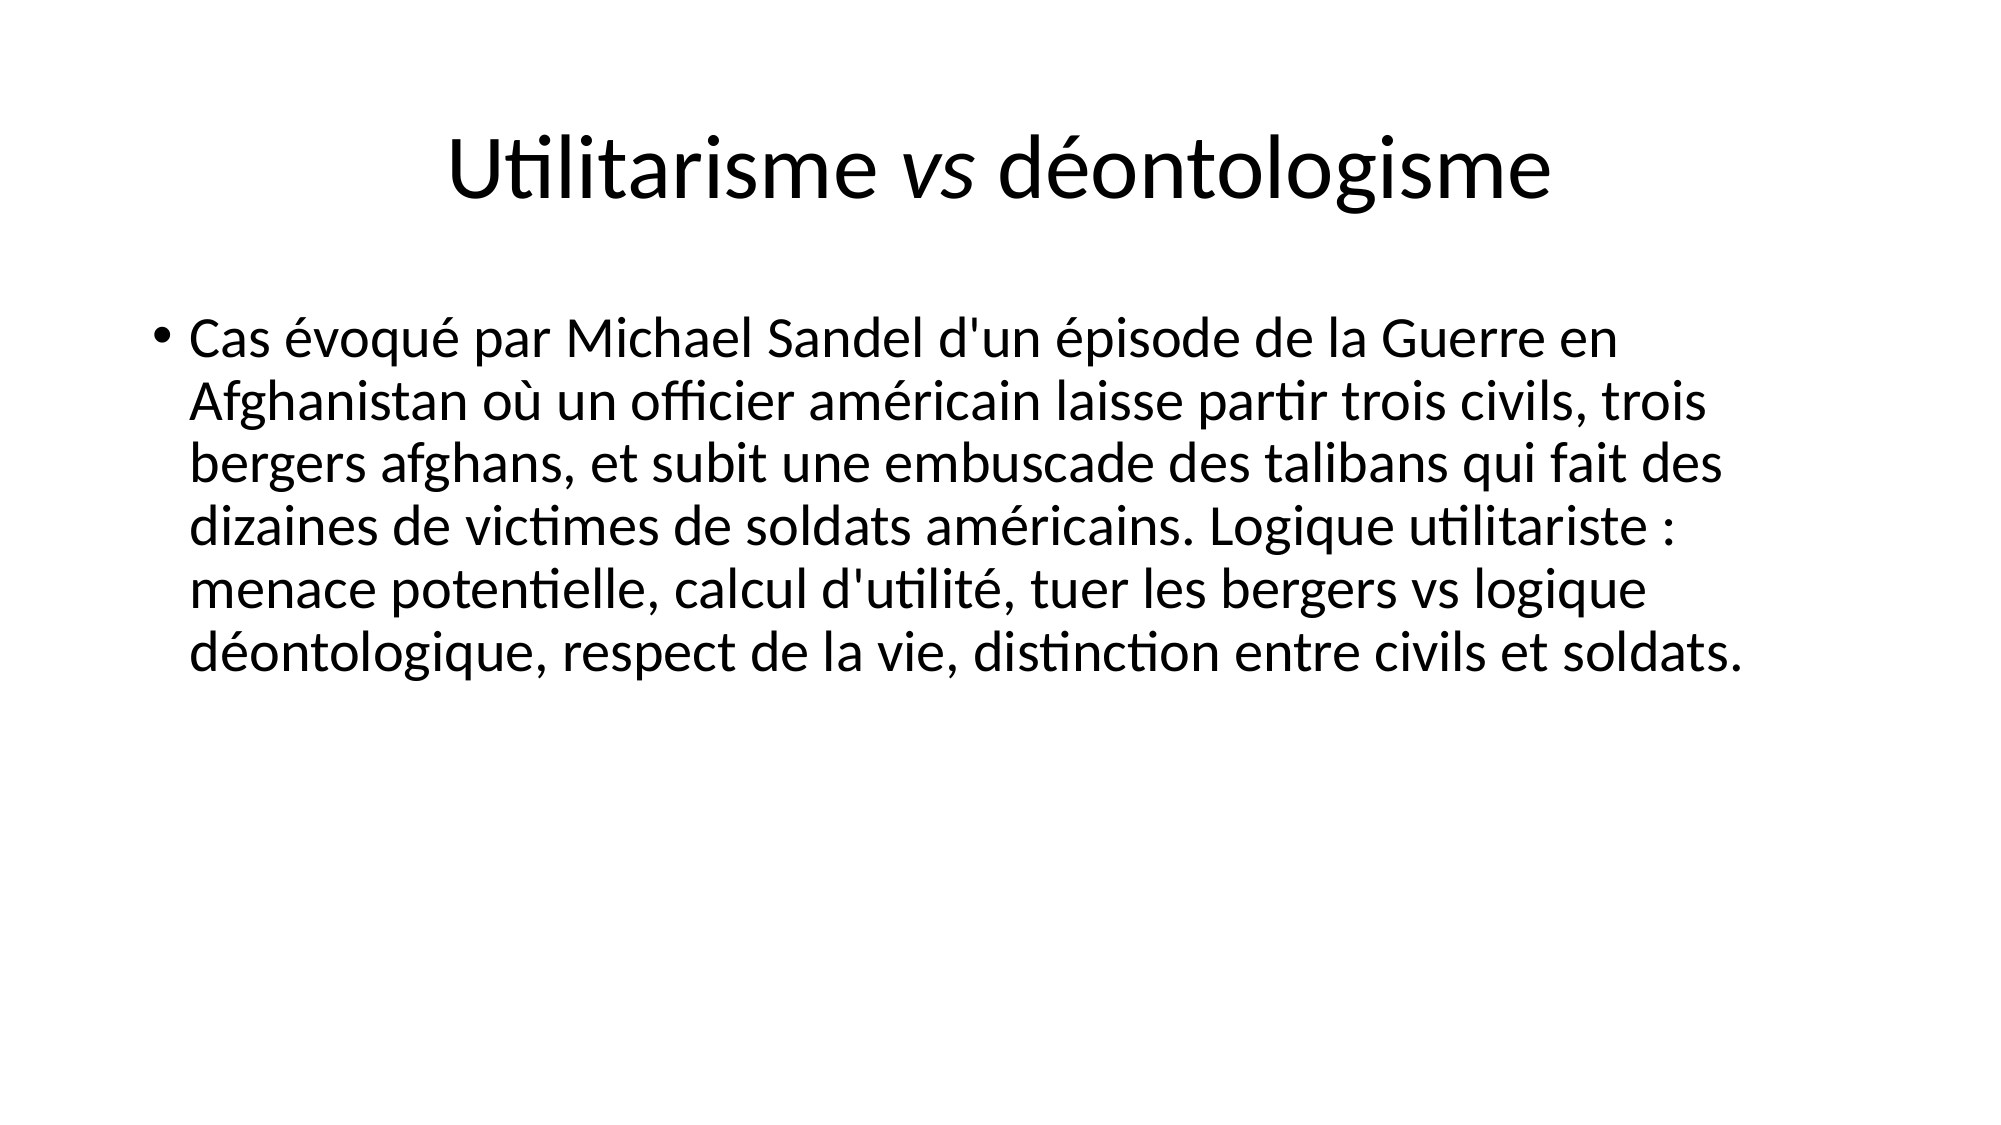

# Utilitarisme vs déontologisme
Cas évoqué par Michael Sandel d'un épisode de la Guerre en Afghanistan où un officier américain laisse partir trois civils, trois bergers afghans, et subit une embuscade des talibans qui fait des dizaines de victimes de soldats américains. Logique utilitariste : menace potentielle, calcul d'utilité, tuer les bergers vs logique déontologique, respect de la vie, distinction entre civils et soldats.